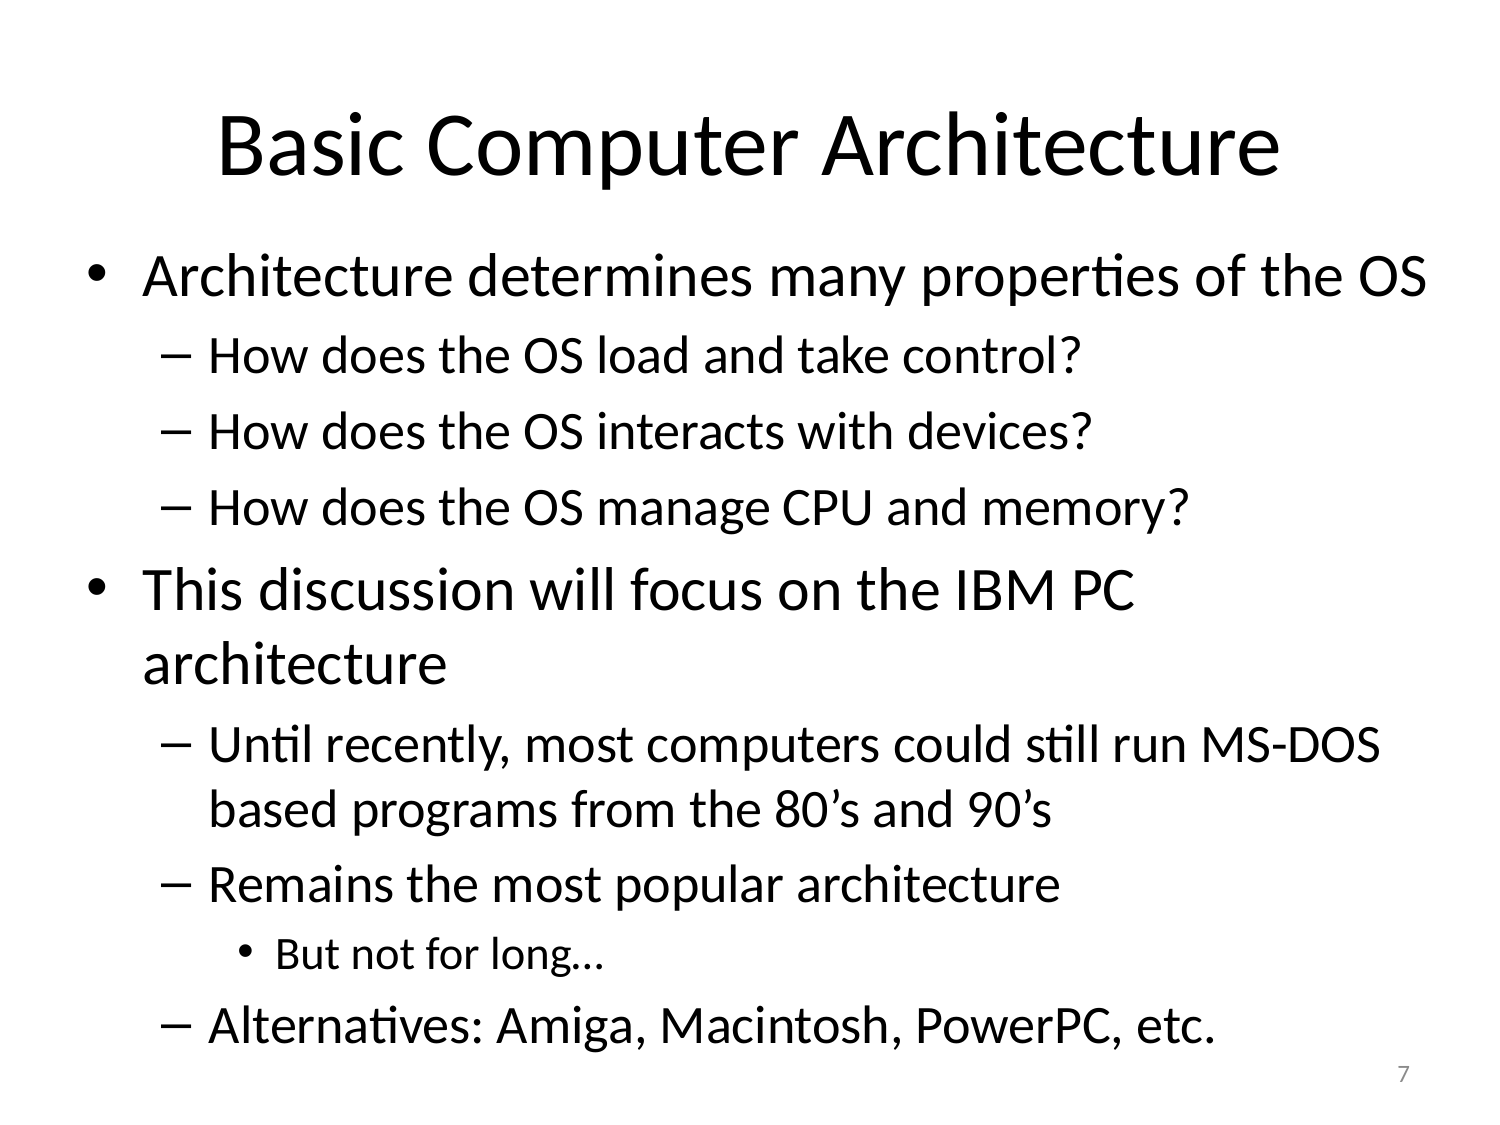

# Basic Computer Architecture
Architecture determines many properties of the OS
How does the OS load and take control?
How does the OS interacts with devices?
How does the OS manage CPU and memory?
This discussion will focus on the IBM PC architecture
Until recently, most computers could still run MS-DOS based programs from the 80’s and 90’s
Remains the most popular architecture
But not for long…
Alternatives: Amiga, Macintosh, PowerPC, etc.

7